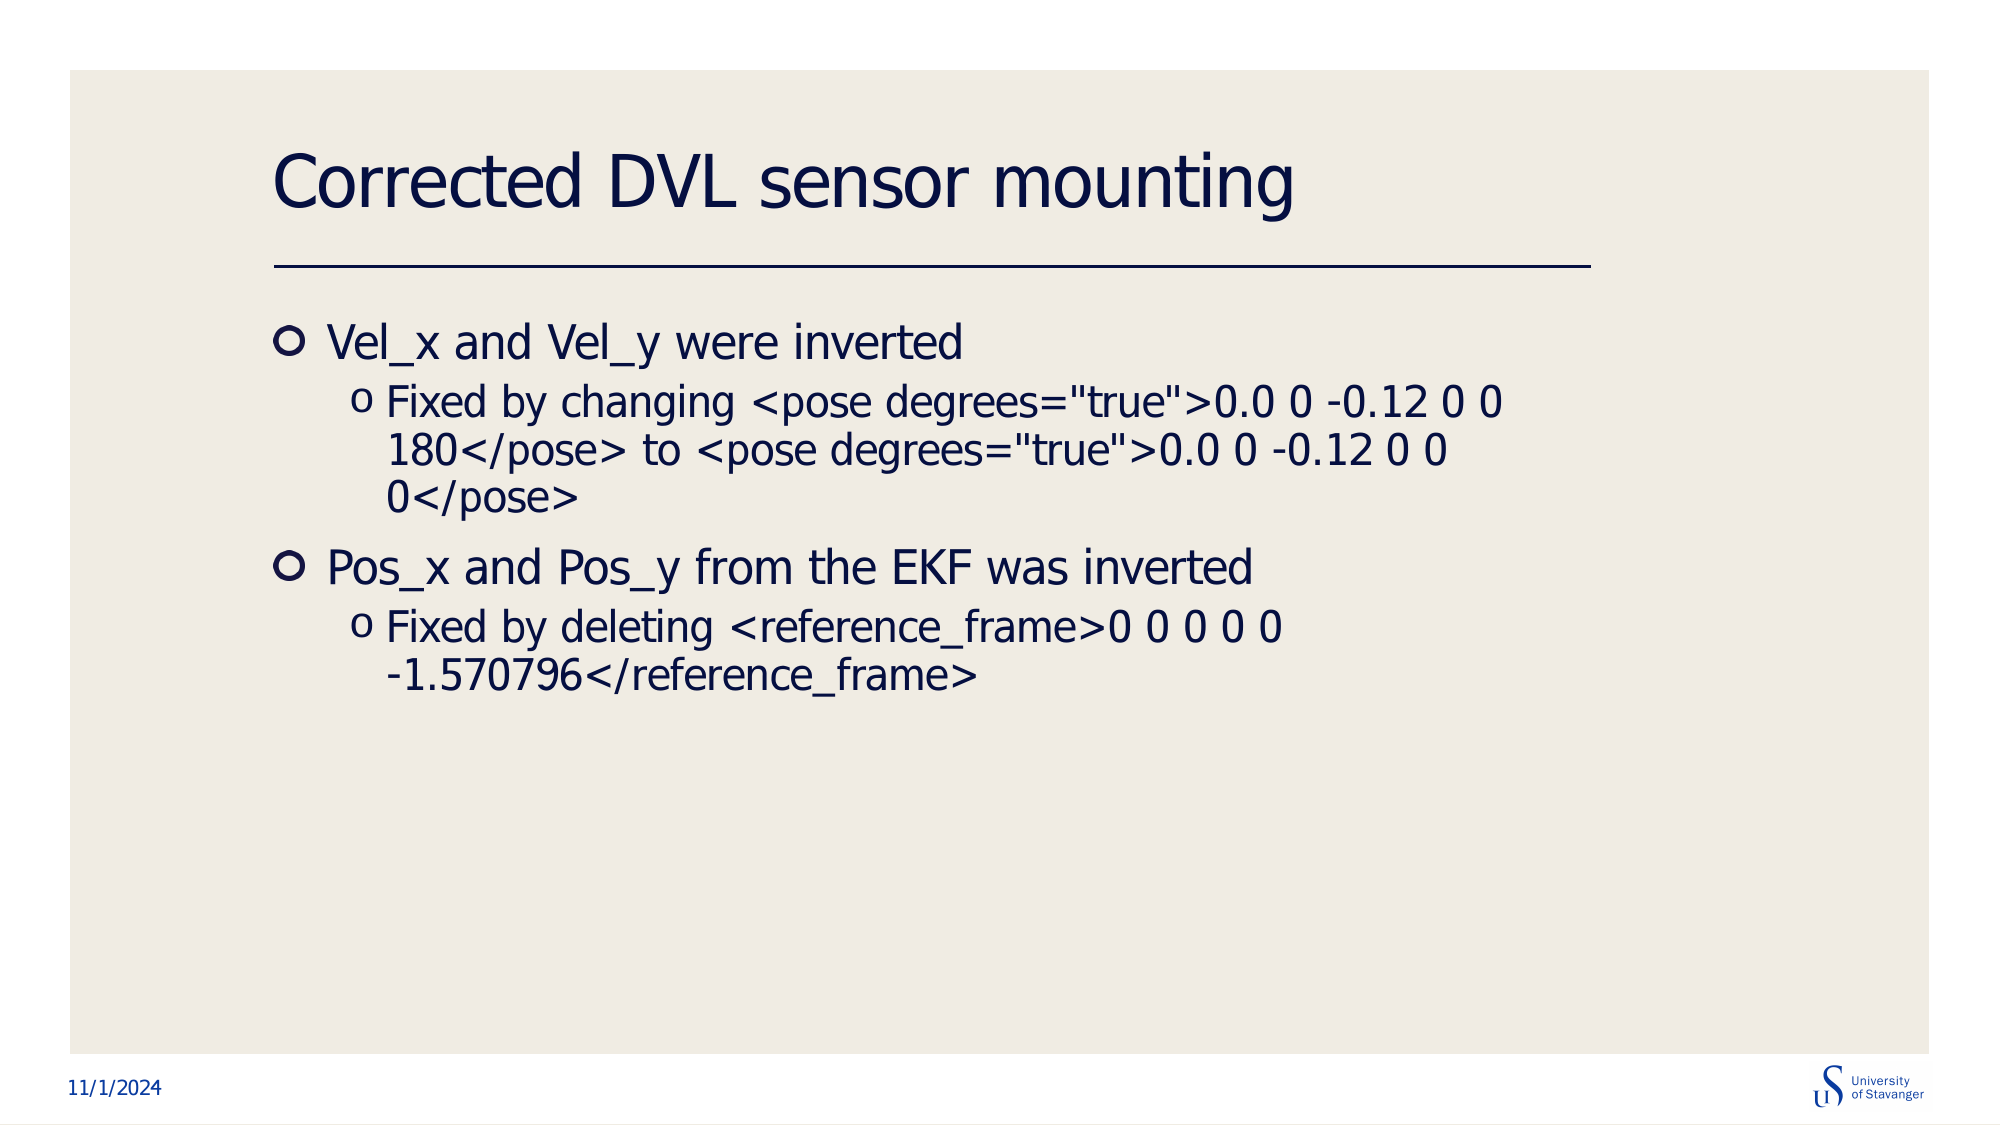

# Corrected DVL sensor mounting
Vel_x and Vel_y were inverted
Fixed by changing <pose degrees="true">0.0 0 -0.12 0 0 180</pose> to <pose degrees="true">0.0 0 -0.12 0 0 0</pose>
Pos_x and Pos_y from the EKF was inverted
Fixed by deleting <reference_frame>0 0 0 0 0 -1.570796</reference_frame>

11/1/2024